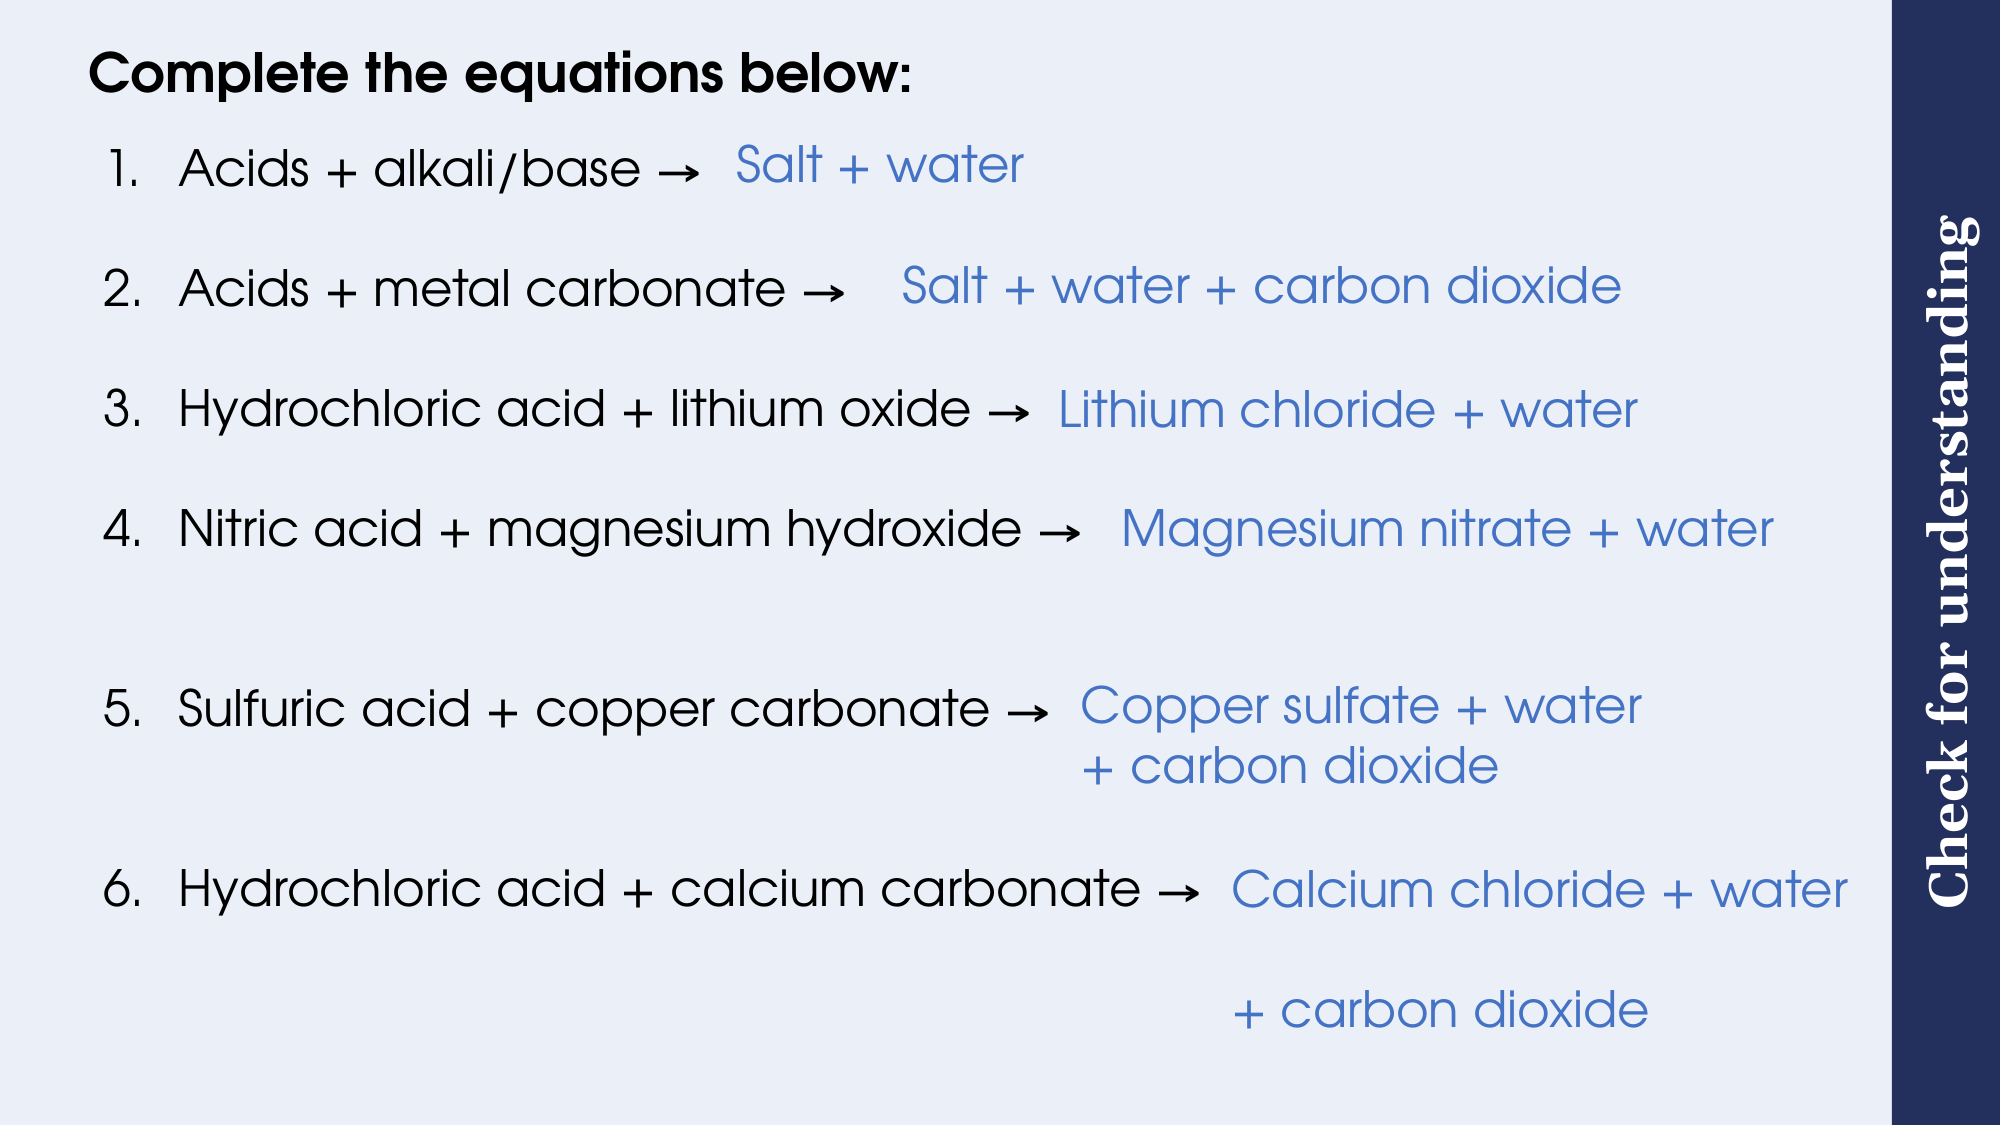

# Complete the equations below:
Salt + water
Acids + alkali/base →

Acids + metal carbonate →

Hydrochloric acid + lithium oxide →

Nitric acid + magnesium hydroxide →

Sulfuric acid + copper carbonate →

Hydrochloric acid + calcium carbonate →
Salt + water + carbon dioxide
Lithium chloride + water
Magnesium nitrate + water
Copper sulfate + water + carbon dioxide
Calcium chloride + water
+ carbon dioxide